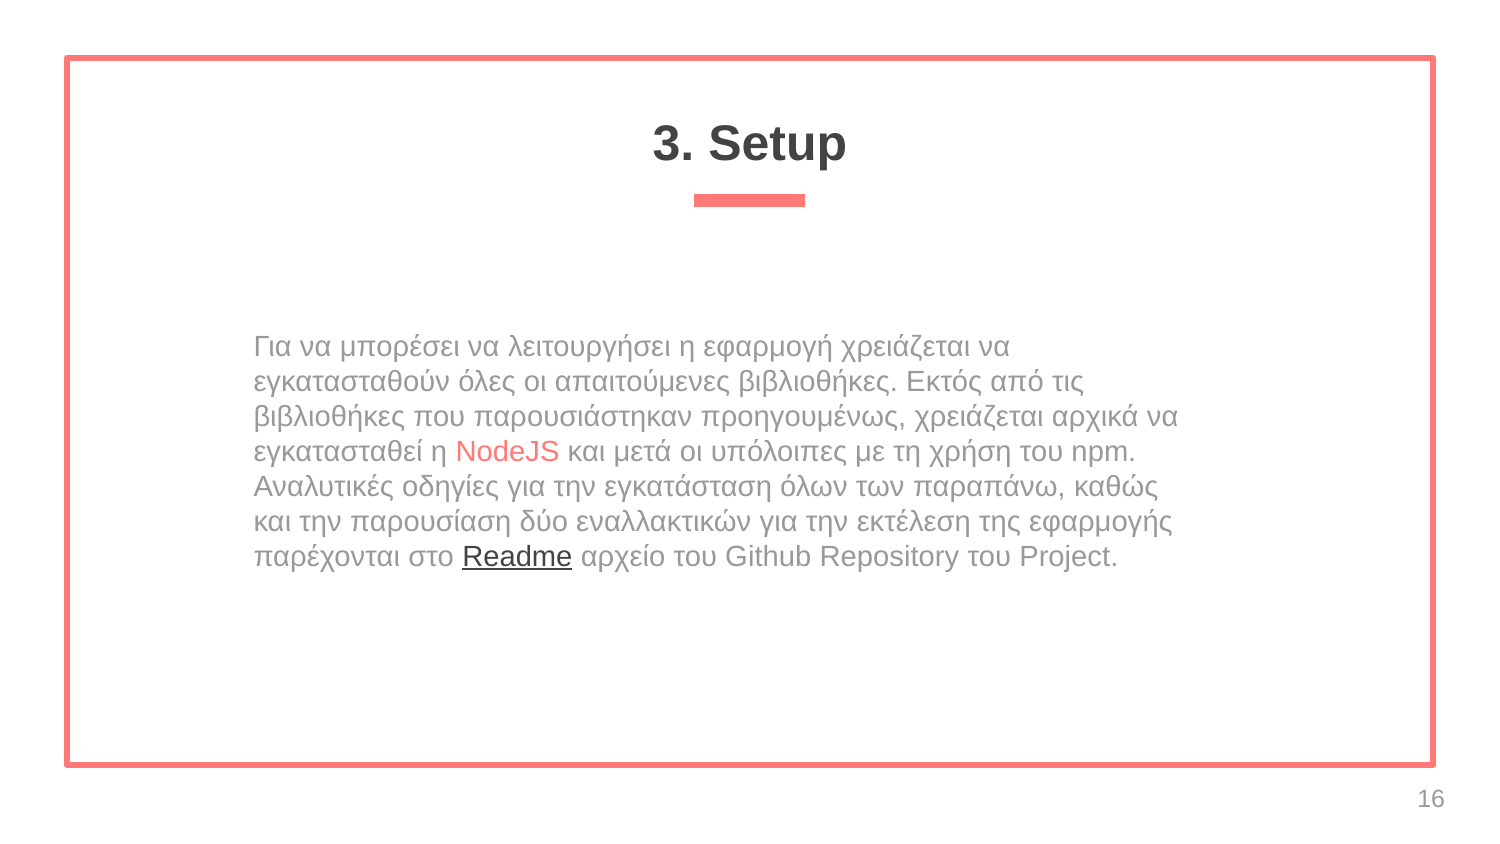

# 3. Setup
Για να μπορέσει να λειτουργήσει η εφαρμογή χρειάζεται να εγκατασταθούν όλες οι απαιτούμενες βιβλιοθήκες. Εκτός από τις βιβλιοθήκες που παρουσιάστηκαν προηγουμένως, χρειάζεται αρχικά να εγκατασταθεί η NodeJS και μετά οι υπόλοιπες με τη χρήση του npm. Αναλυτικές οδηγίες για την εγκατάσταση όλων των παραπάνω, καθώς και την παρουσίαση δύο εναλλακτικών για την εκτέλεση της εφαρμογής παρέχονται στο Readme αρχείο του Github Repository του Project.
16